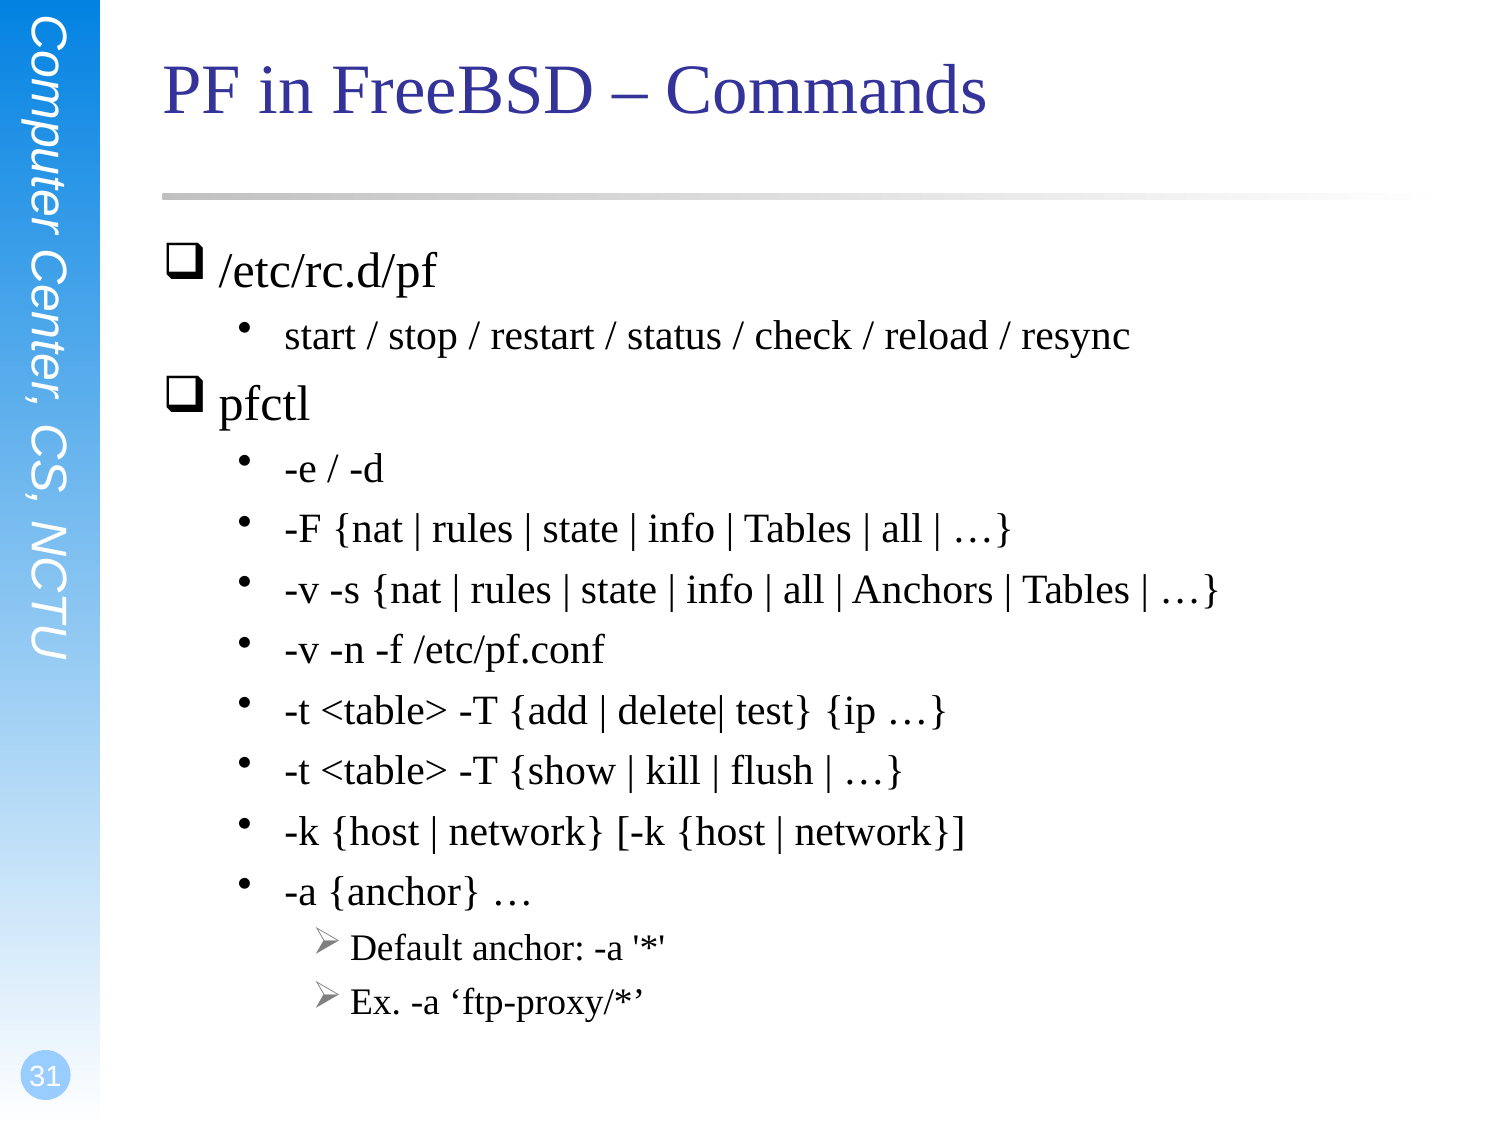

# PF in FreeBSD – Commands
/etc/rc.d/pf
start / stop / restart / status / check / reload / resync
pfctl
-e / -d
-F {nat | rules | state | info | Tables | all | …}
-v -s {nat | rules | state | info | all | Anchors | Tables | …}
-v -n -f /etc/pf.conf
-t <table> -T {add | delete| test} {ip …}
-t <table> -T {show | kill | flush | …}
-k {host | network} [-k {host | network}]
-a {anchor} …
Default anchor: -a '*'
Ex. -a ‘ftp-proxy/*’